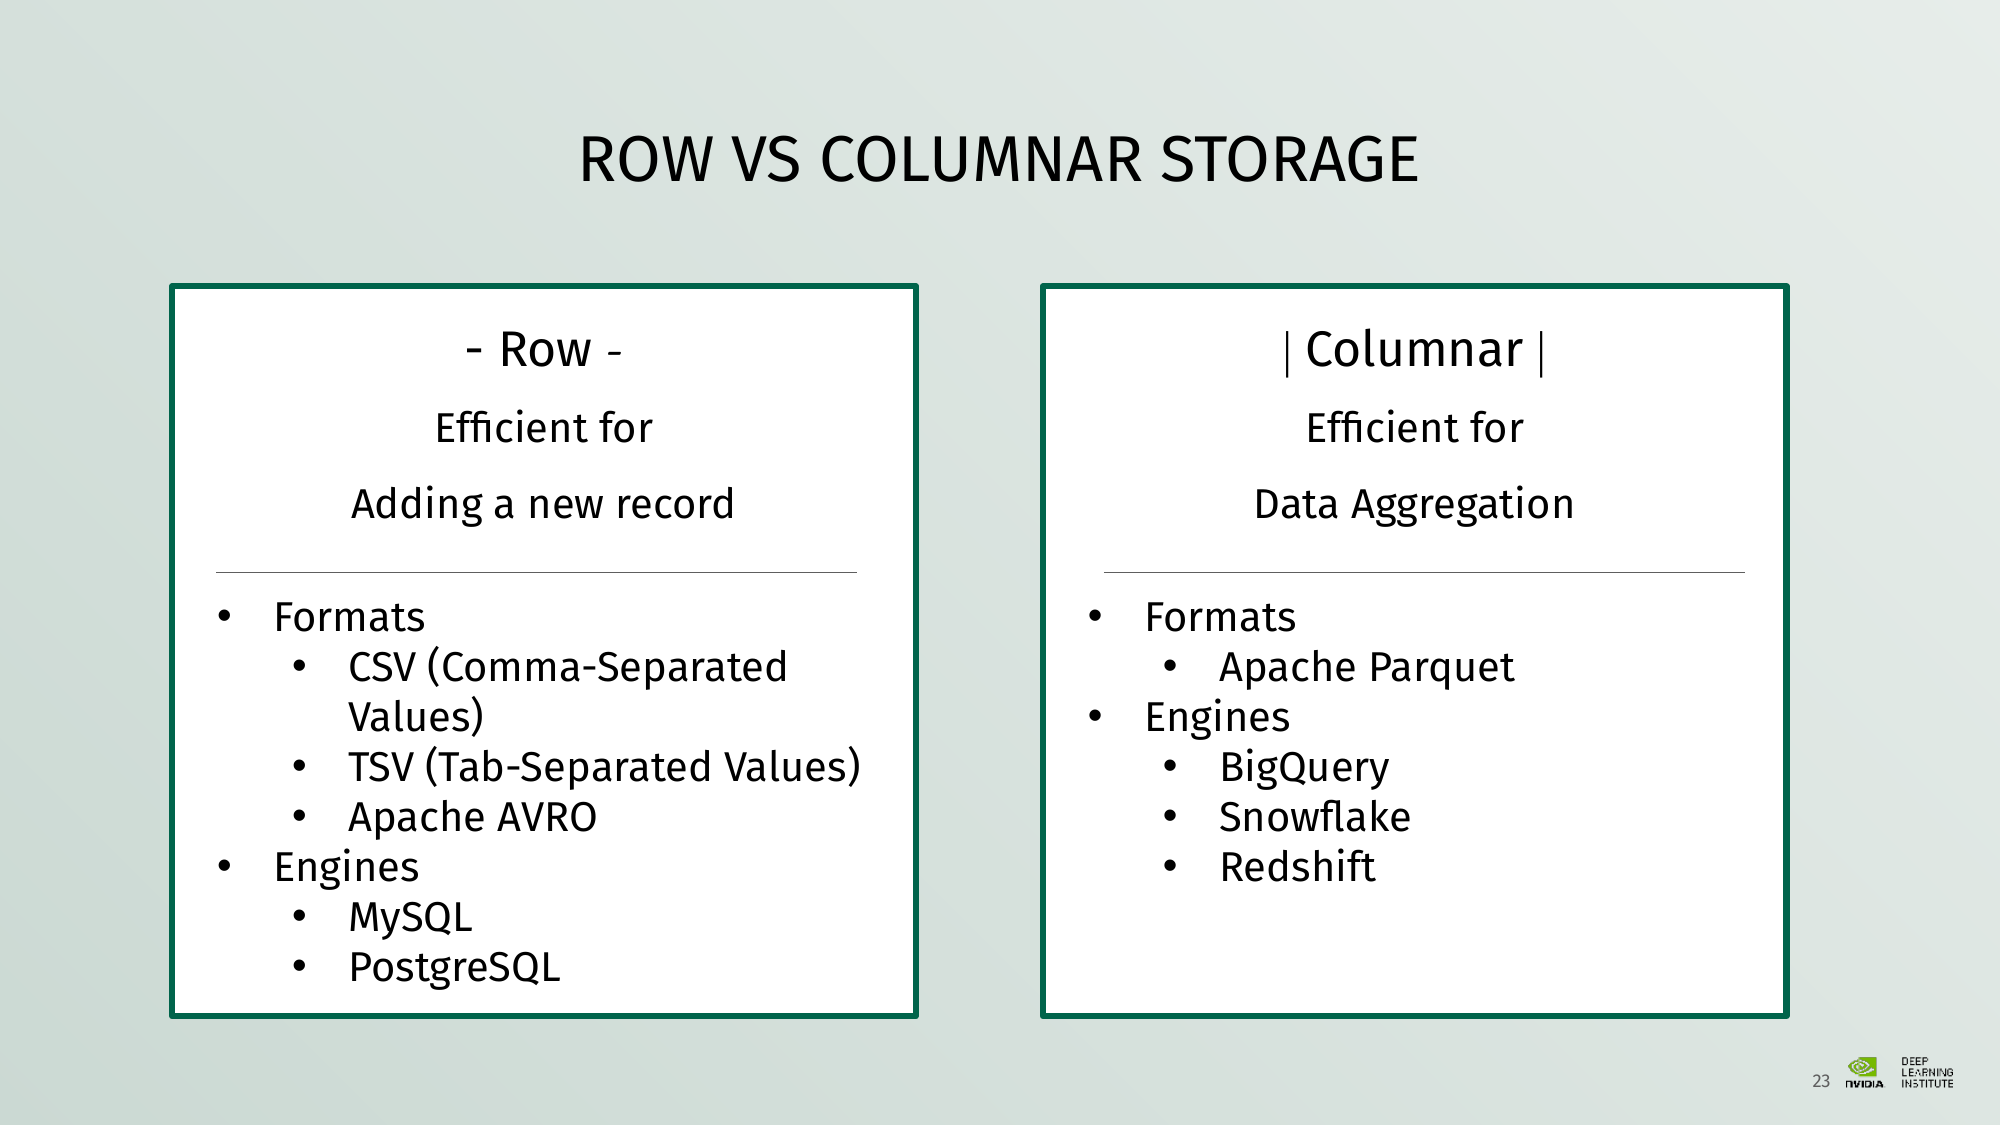

# Row vs Columnar Storage
- Row -
Efficient for
Adding a new record

Formats
CSV (Comma-Separated Values)
TSV (Tab-Separated Values)
Apache AVRO
Engines
MySQL
PostgreSQL

| Columnar |
Efficient for
Data Aggregation

Formats
Apache Parquet
Engines
BigQuery
Snowflake
Redshift